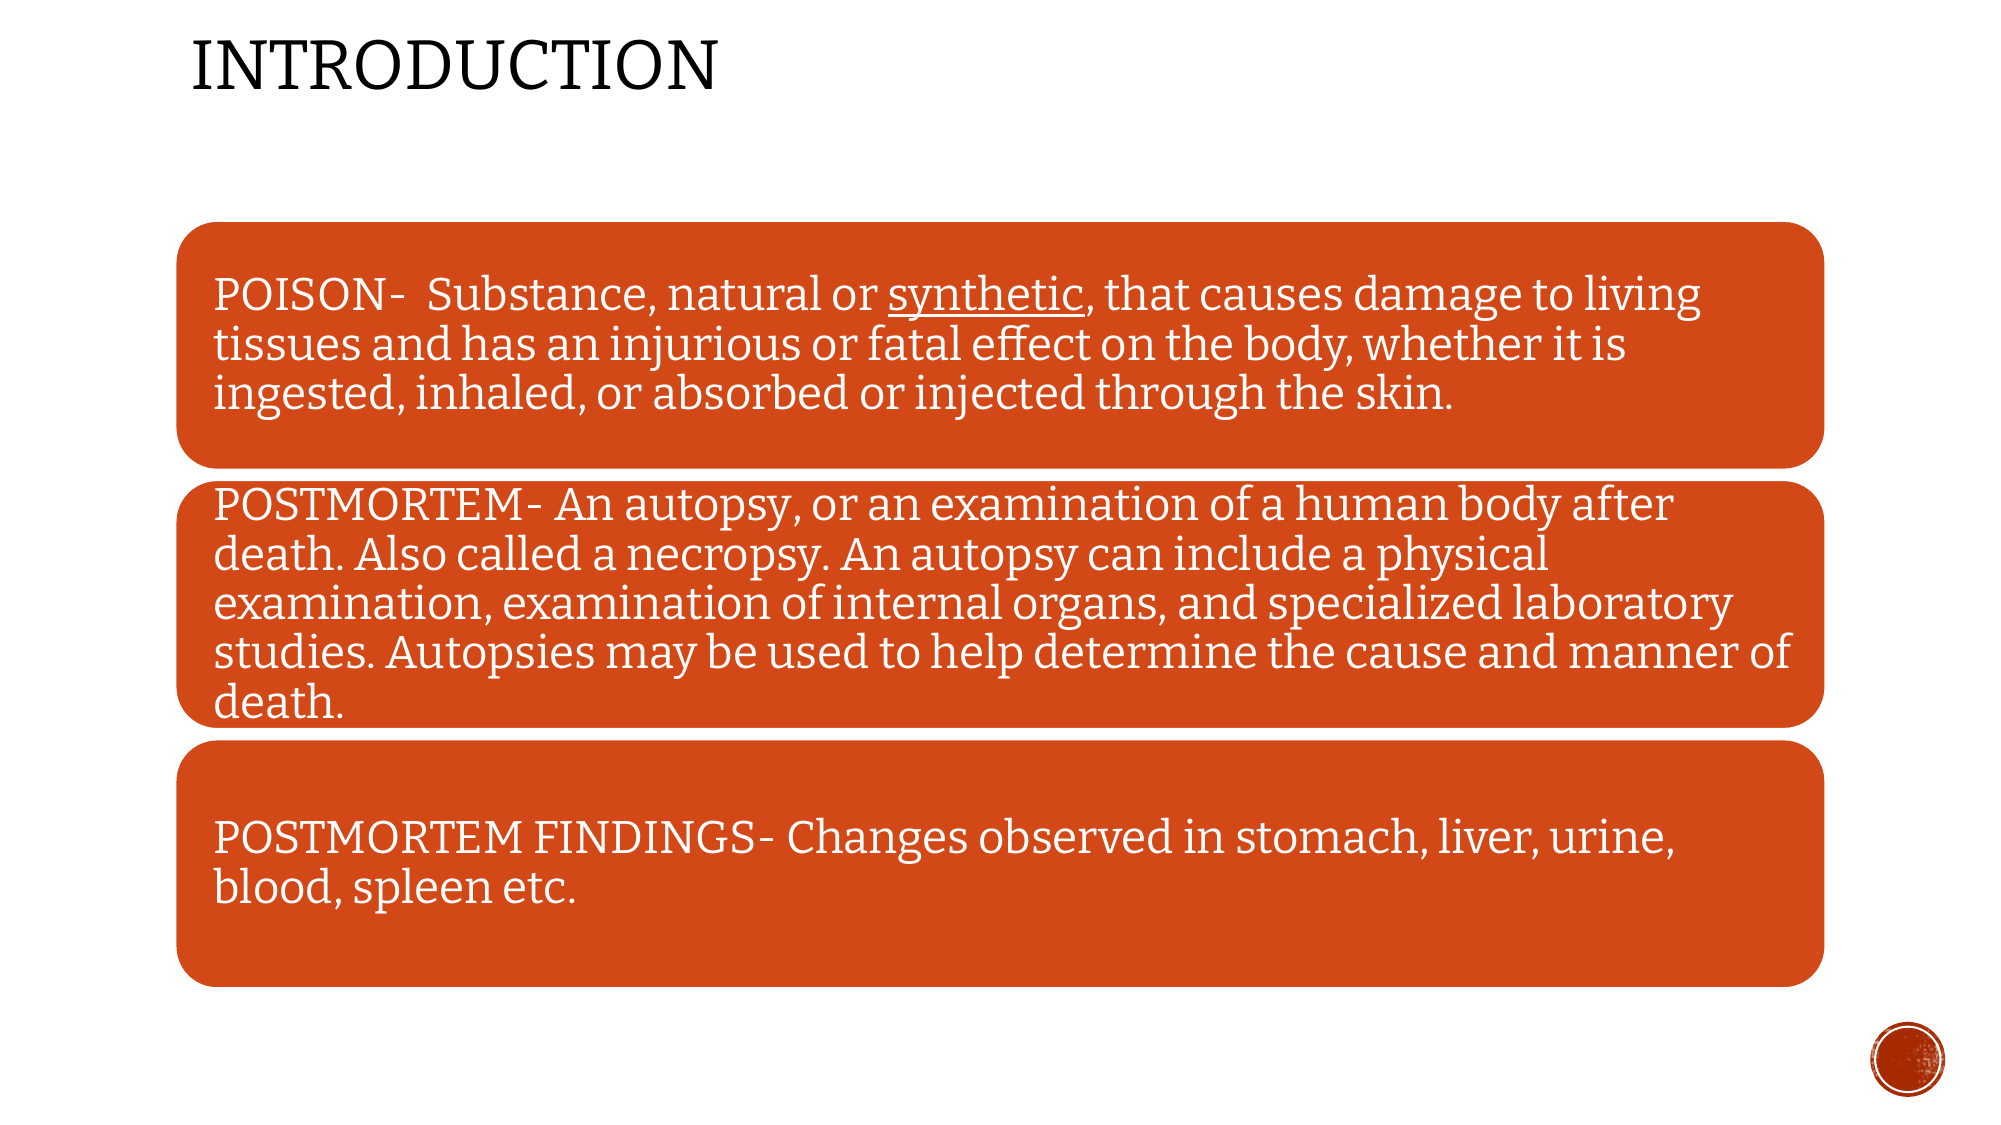

# INTRODUCTION
POISON-  Substance, natural or synthetic, that causes damage to living tissues and has an injurious or fatal effect on the body, whether it is ingested, inhaled, or absorbed or injected through the skin.
POSTMORTEM- An autopsy, or an examination of a human body after death. Also called a necropsy. An autopsy can include a physical examination, examination of internal organs, and specialized laboratory studies. Autopsies may be used to help determine the cause and manner of death.
POSTMORTEM FINDINGS- Changes observed in stomach, liver, urine, blood, spleen etc.